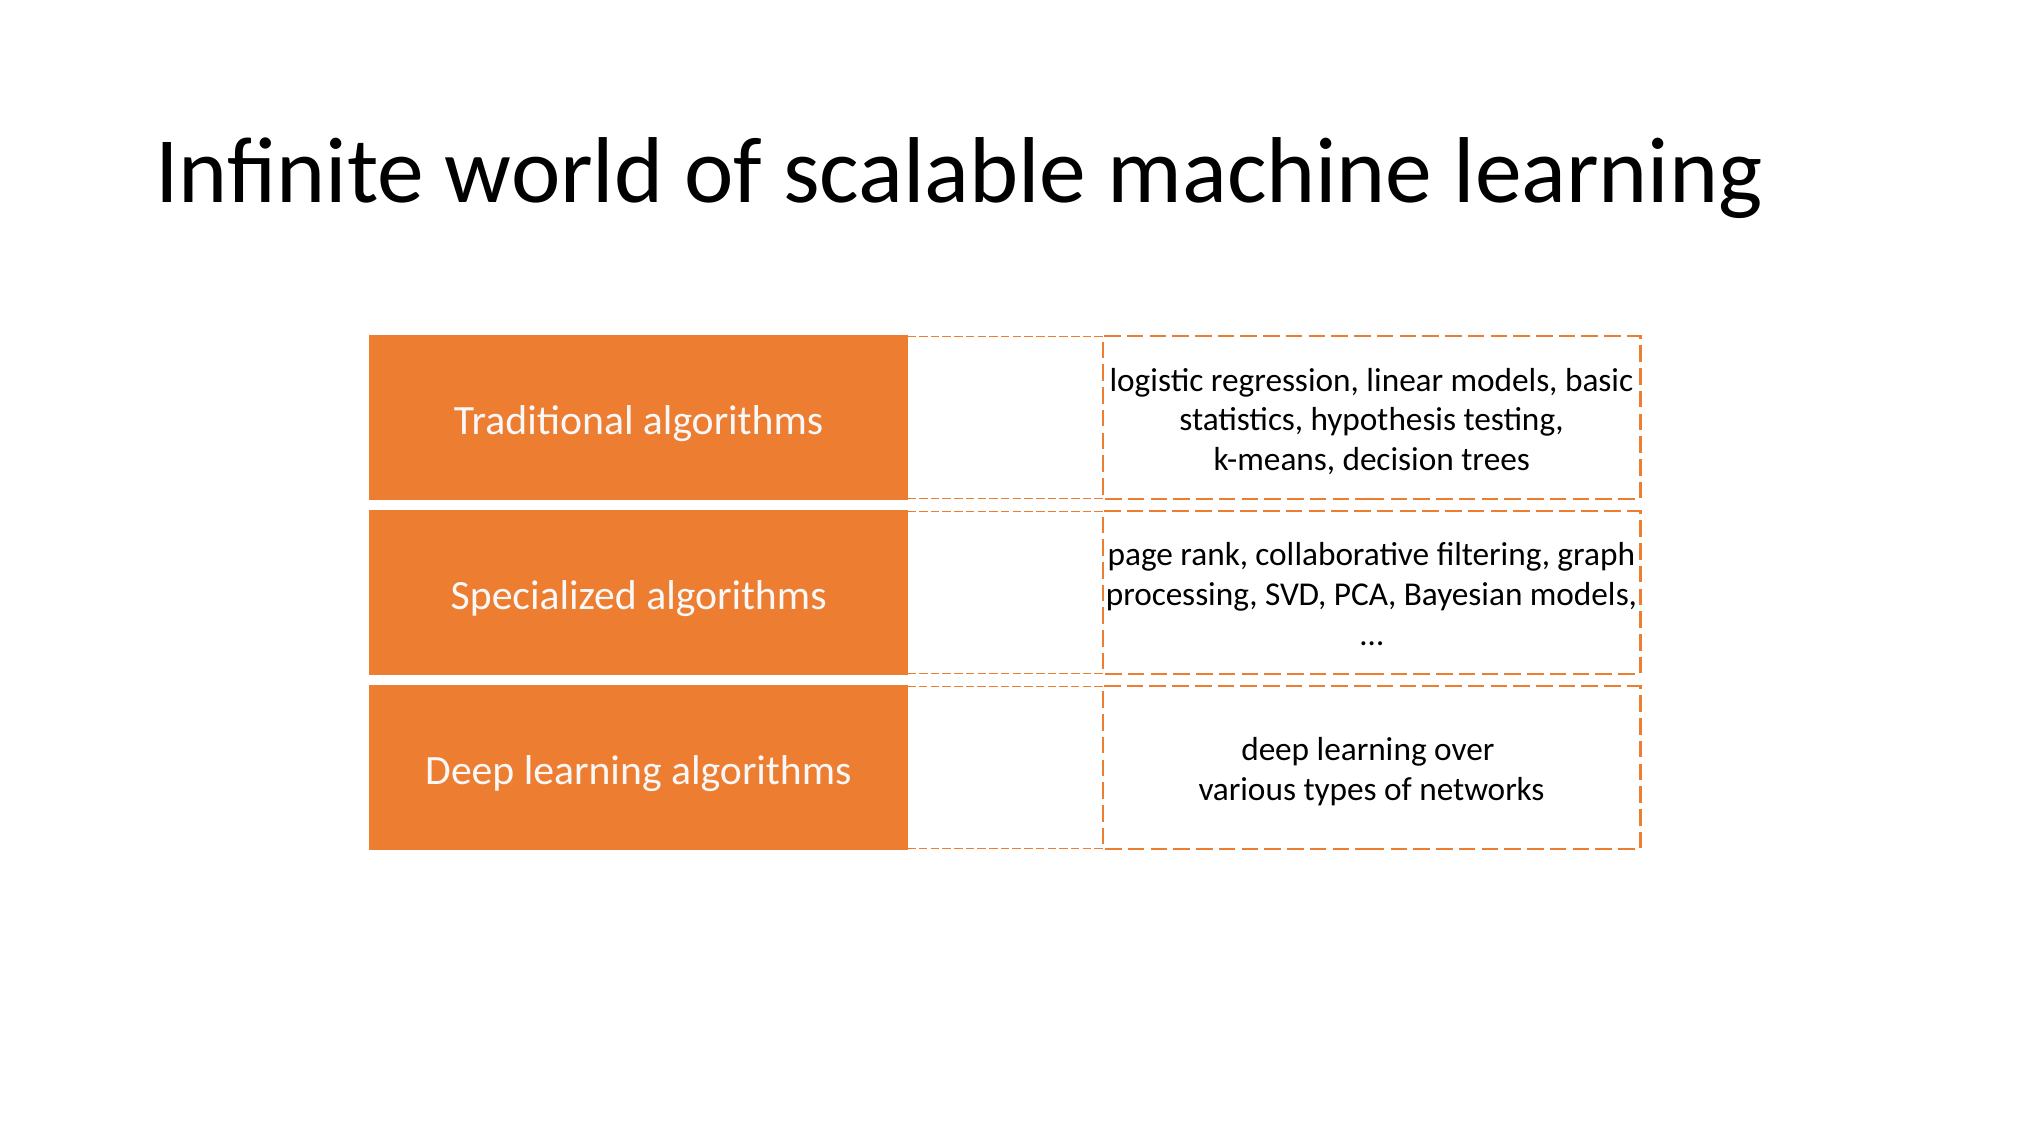

# Infinite world of scalable machine learning
Traditional algorithms
logistic regression, linear models, basic statistics, hypothesis testing,
k-means, decision trees
page rank, collaborative filtering, graph processing, SVD, PCA, Bayesian models, …
Specialized algorithms
Deep learning algorithms
deep learning over
various types of networks